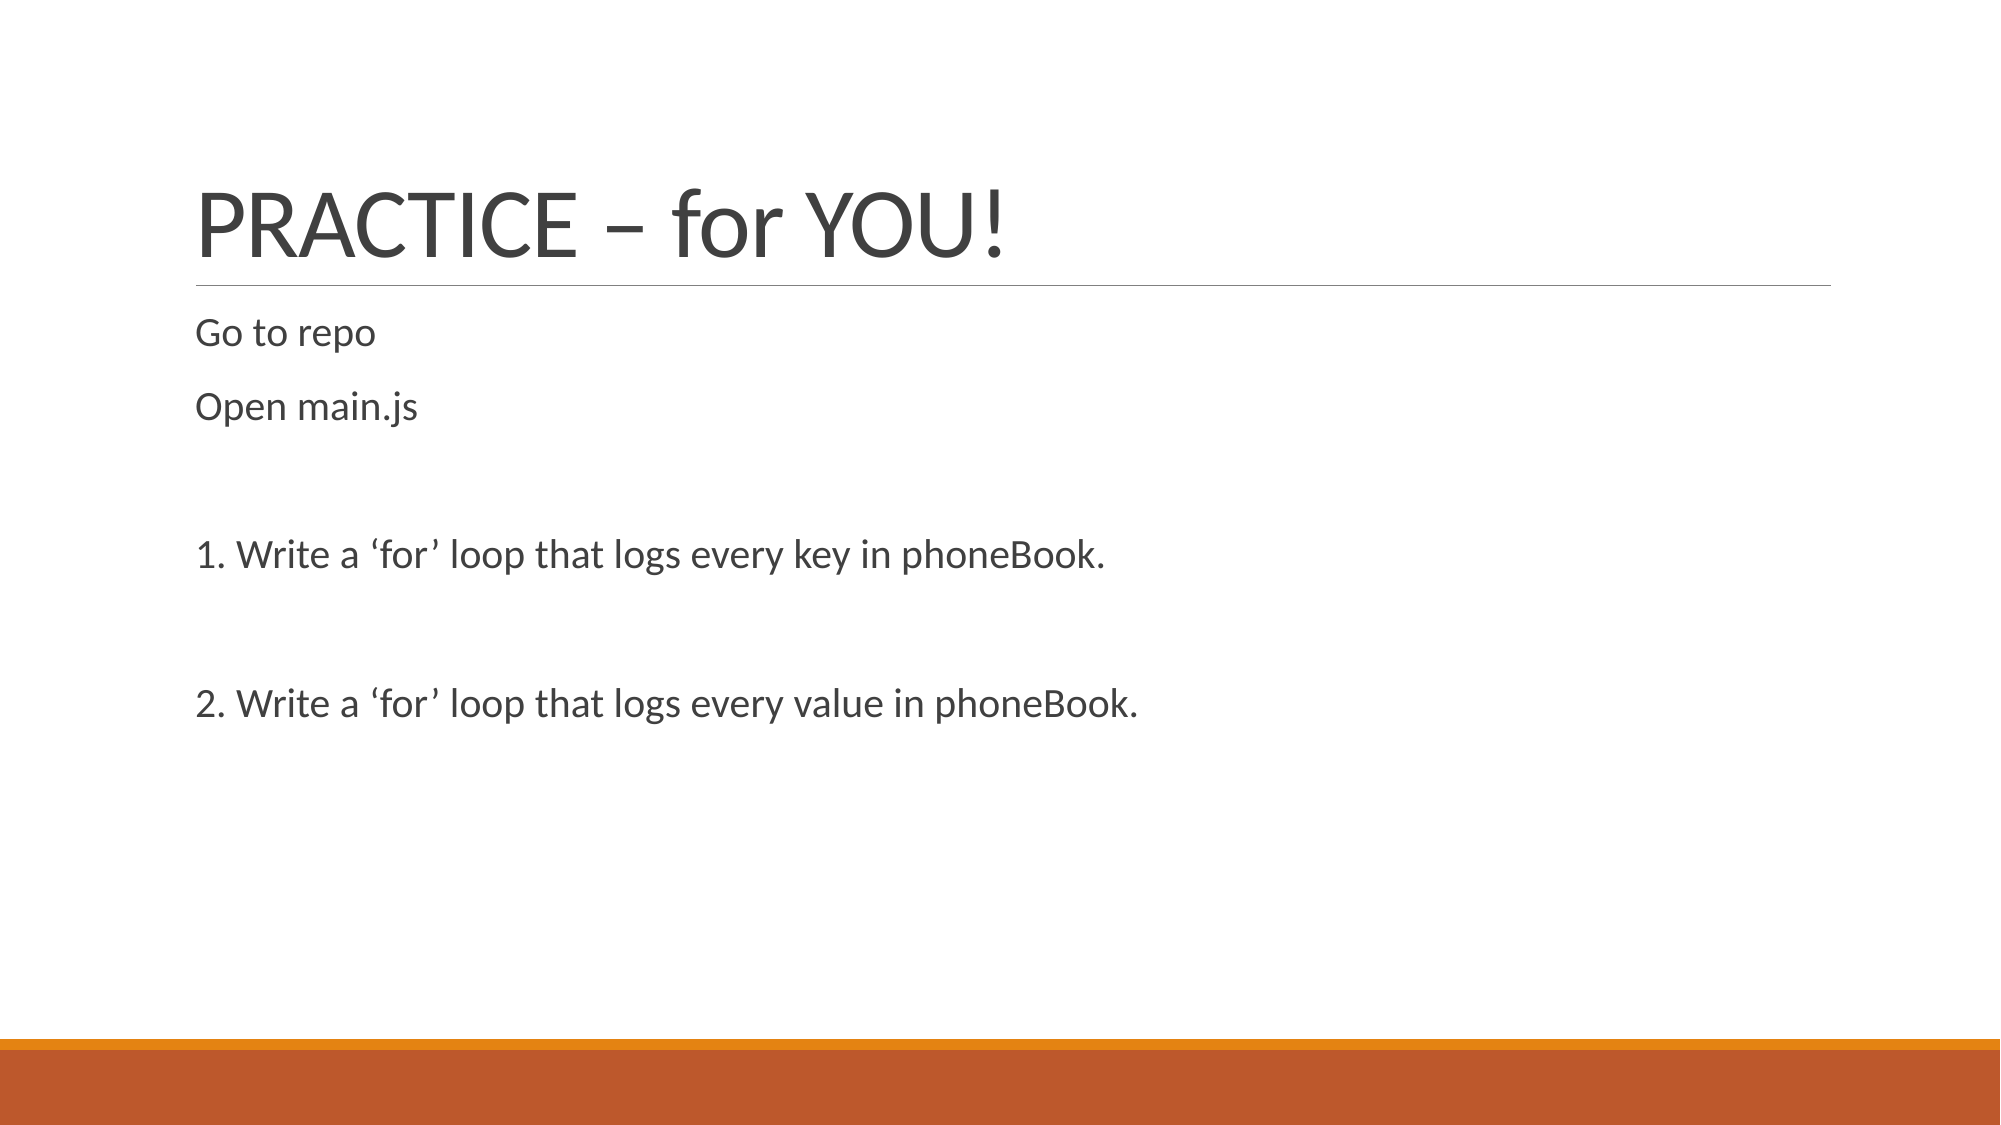

# PRACTICE – for YOU!
Go to repo
Open main.js

1. Write a ‘for’ loop that logs every key in phoneBook.

2. Write a ‘for’ loop that logs every value in phoneBook.